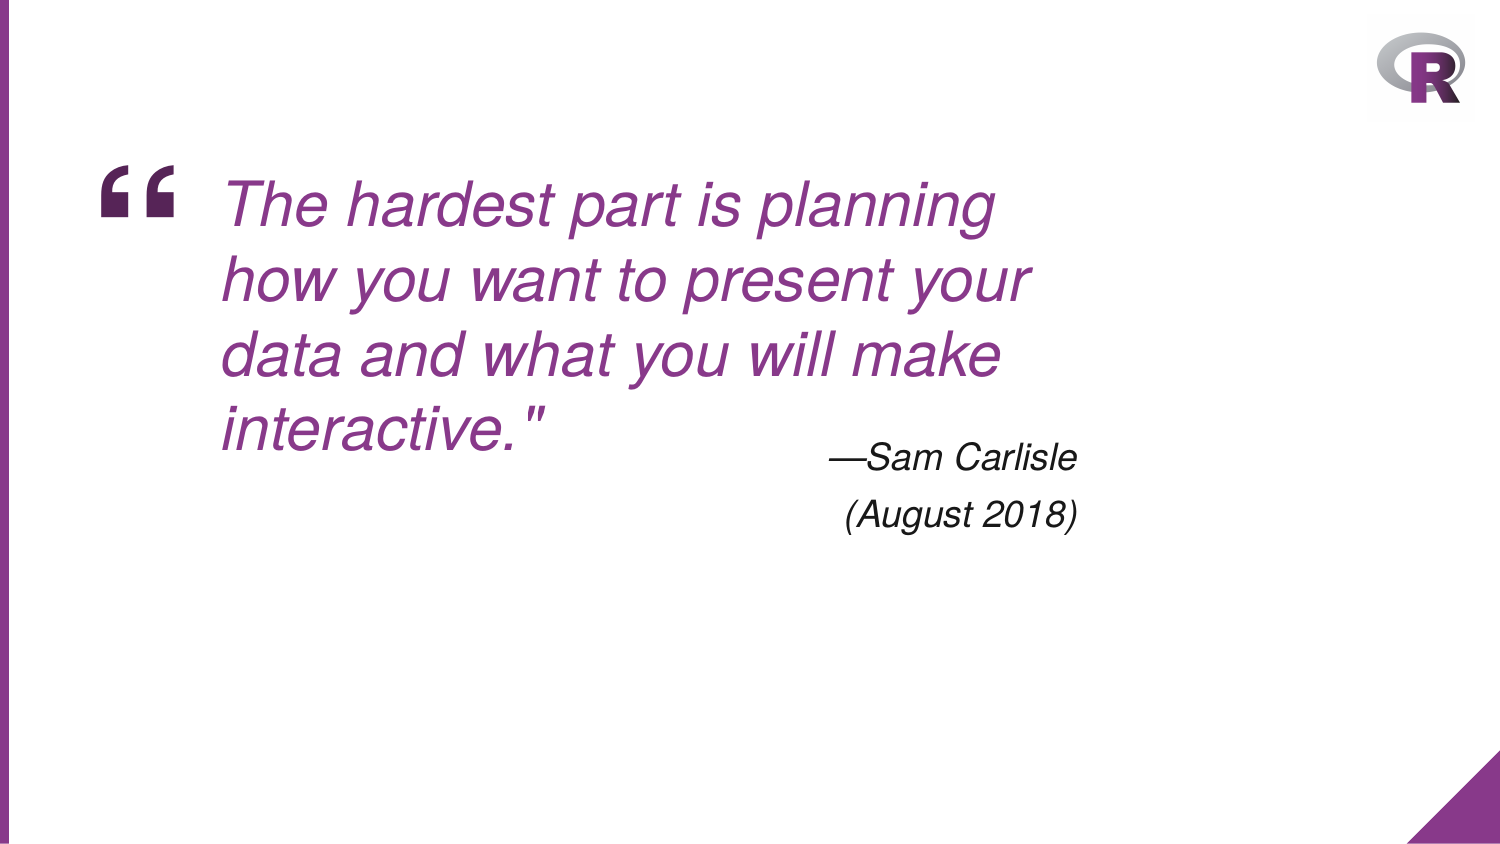

The hardest part is planning how you want to present your data and what you will make interactive."
—Sam Carlisle
(August 2018)